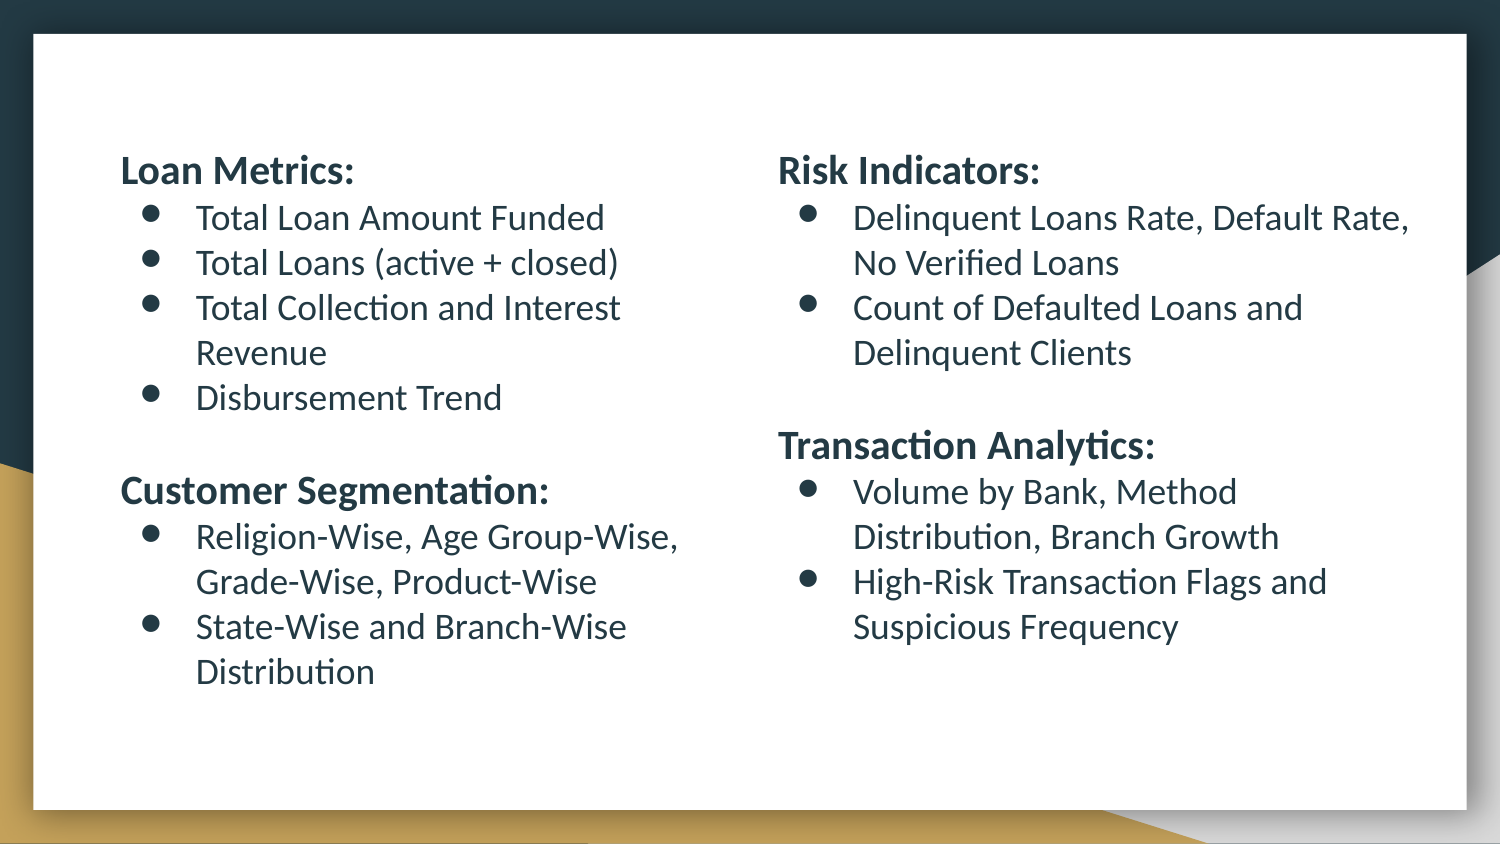

Loan Metrics:
Total Loan Amount Funded
Total Loans (active + closed)
Total Collection and Interest Revenue
Disbursement Trend

Customer Segmentation:
Religion-Wise, Age Group-Wise, Grade-Wise, Product-Wise
State-Wise and Branch-Wise Distribution
Risk Indicators:
Delinquent Loans Rate, Default Rate, No Verified Loans
Count of Defaulted Loans and Delinquent Clients

Transaction Analytics:
Volume by Bank, Method Distribution, Branch Growth
High-Risk Transaction Flags and Suspicious Frequency